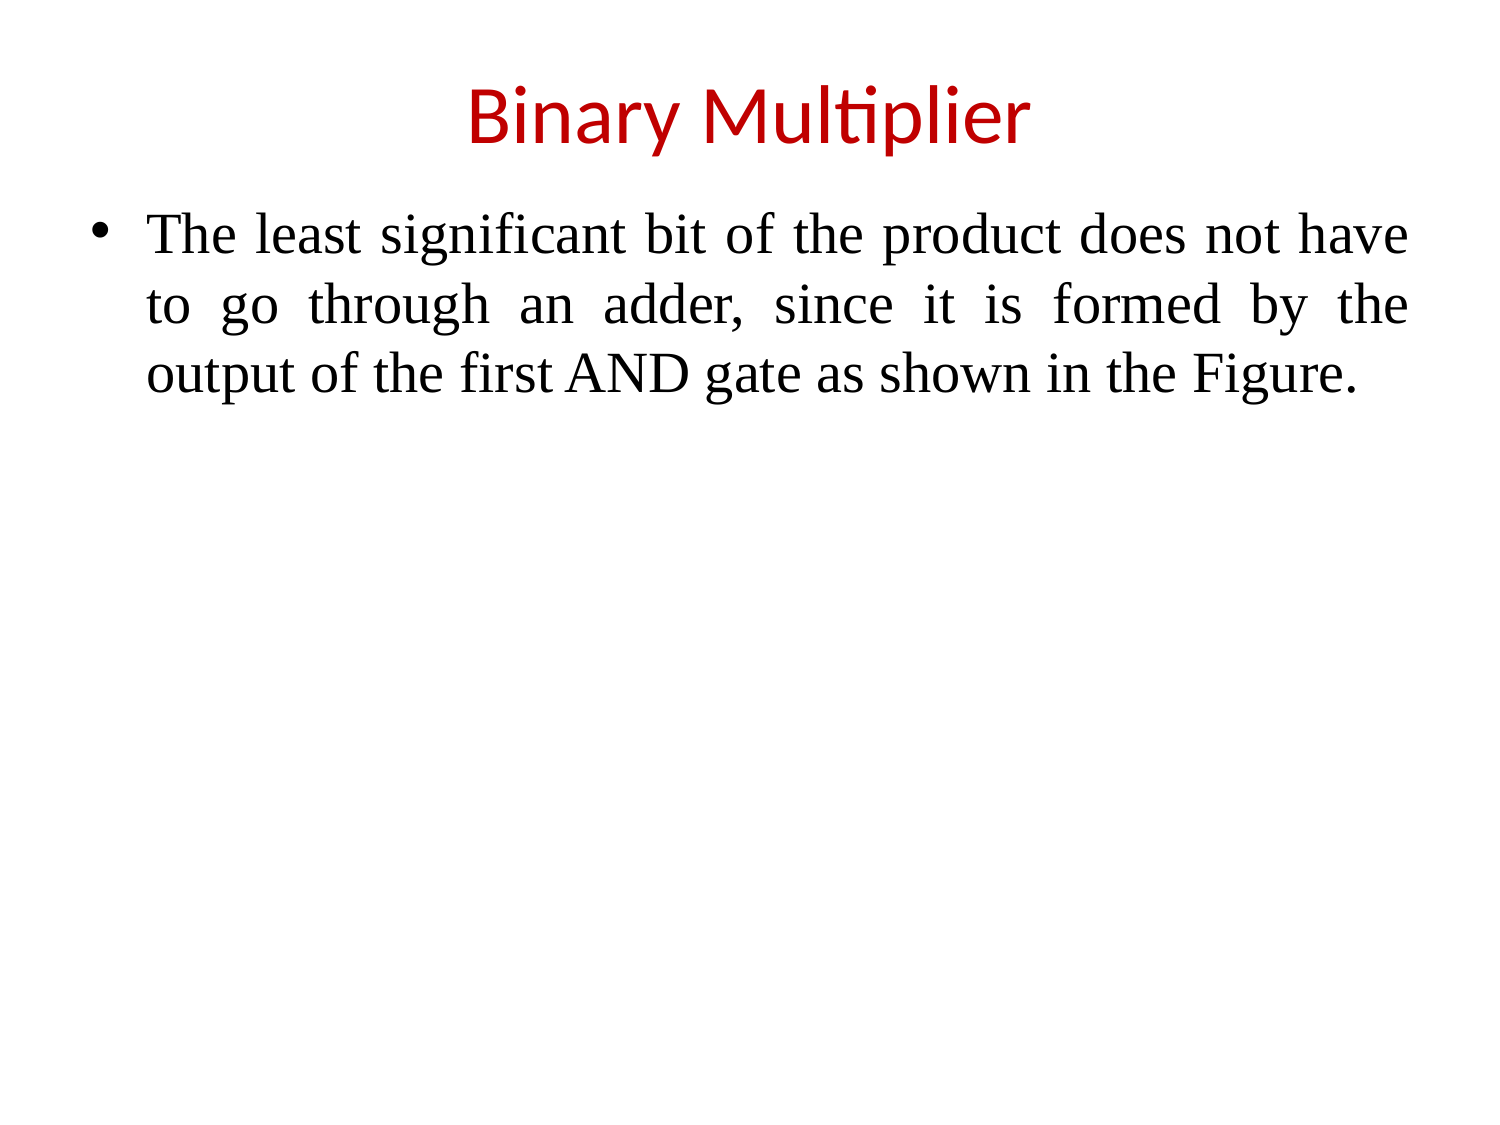

# Binary Multiplier
The least significant bit of the product does not have to go through an adder, since it is formed by the output of the first AND gate as shown in the Figure.